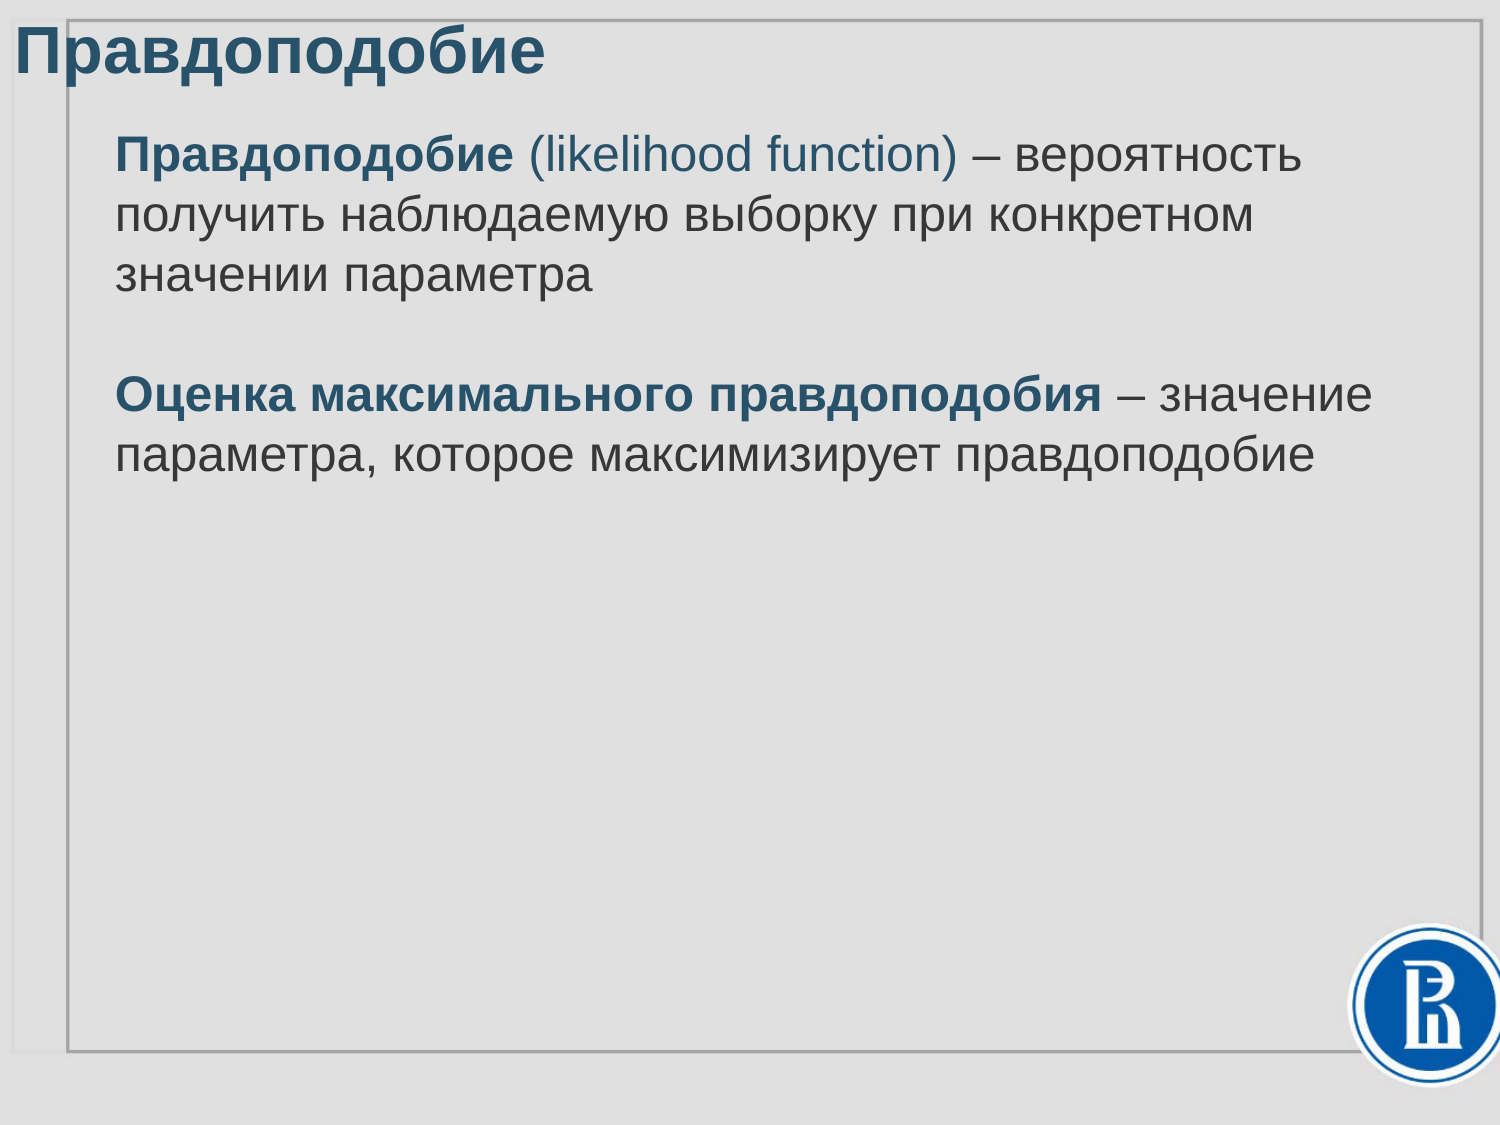

Правдоподобие
Правдоподобие (likelihood function) – вероятность получить наблюдаемую выборку при конкретном значении параметра

Оценка максимального правдоподобия – значение параметра, которое максимизирует правдоподобие